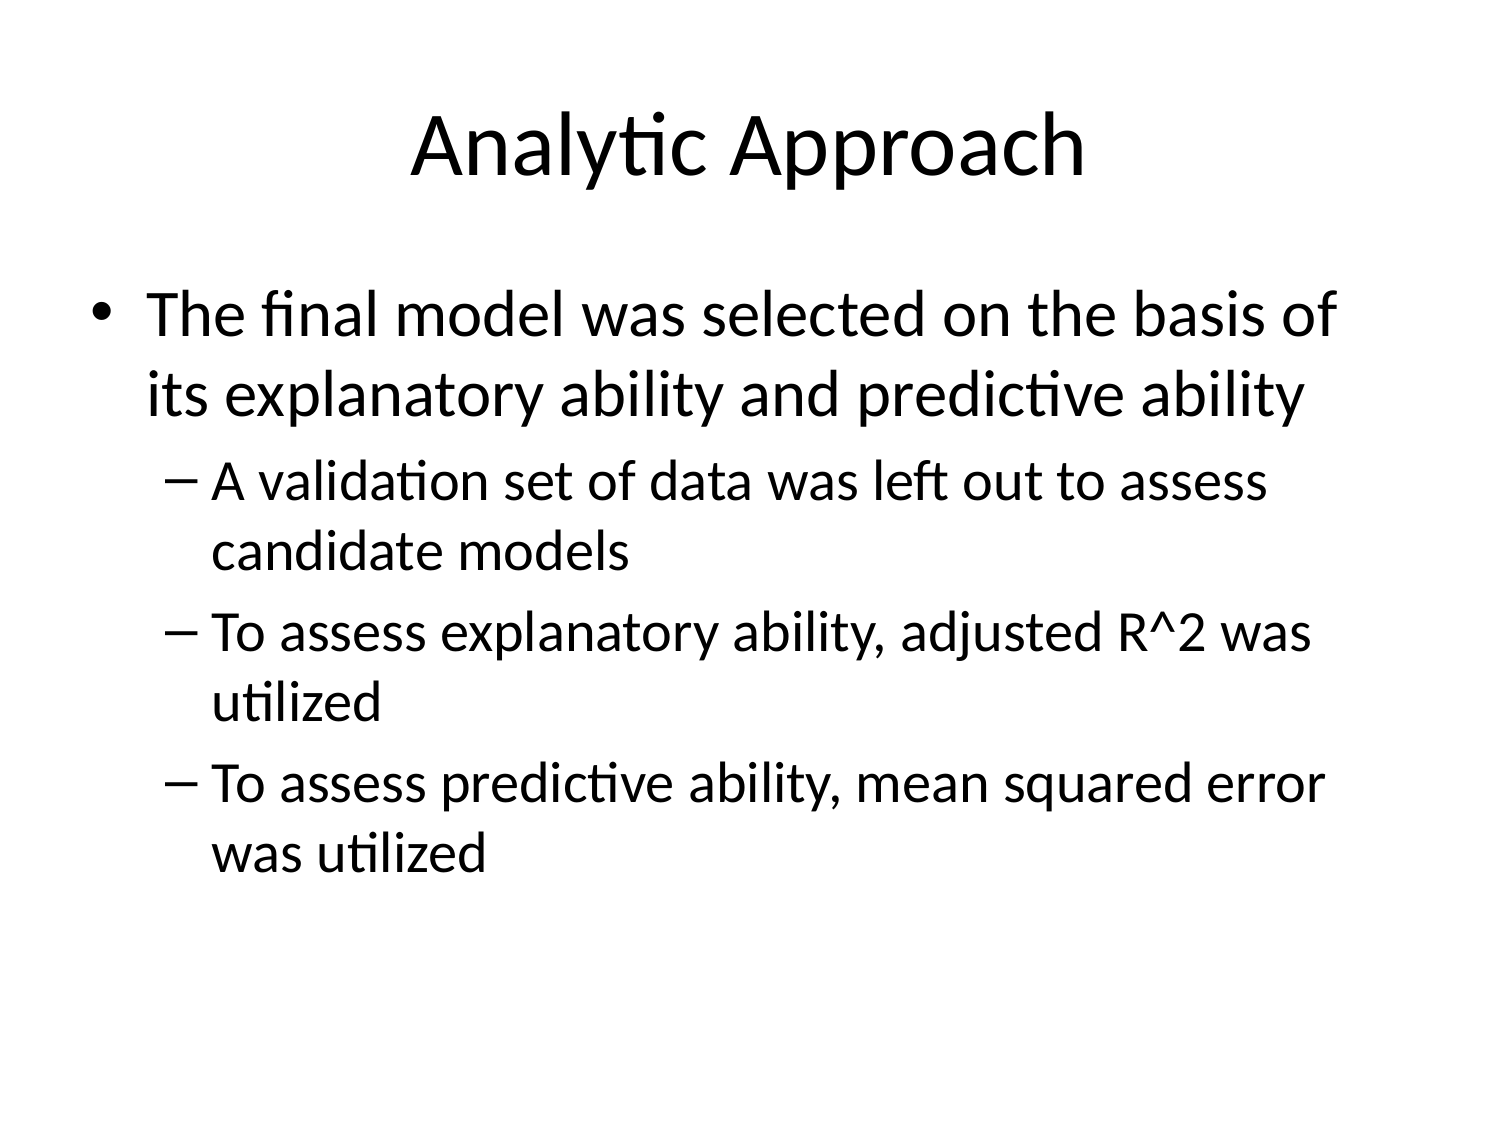

# Analytic Approach
The final model was selected on the basis of its explanatory ability and predictive ability
A validation set of data was left out to assess candidate models
To assess explanatory ability, adjusted R^2 was utilized
To assess predictive ability, mean squared error was utilized